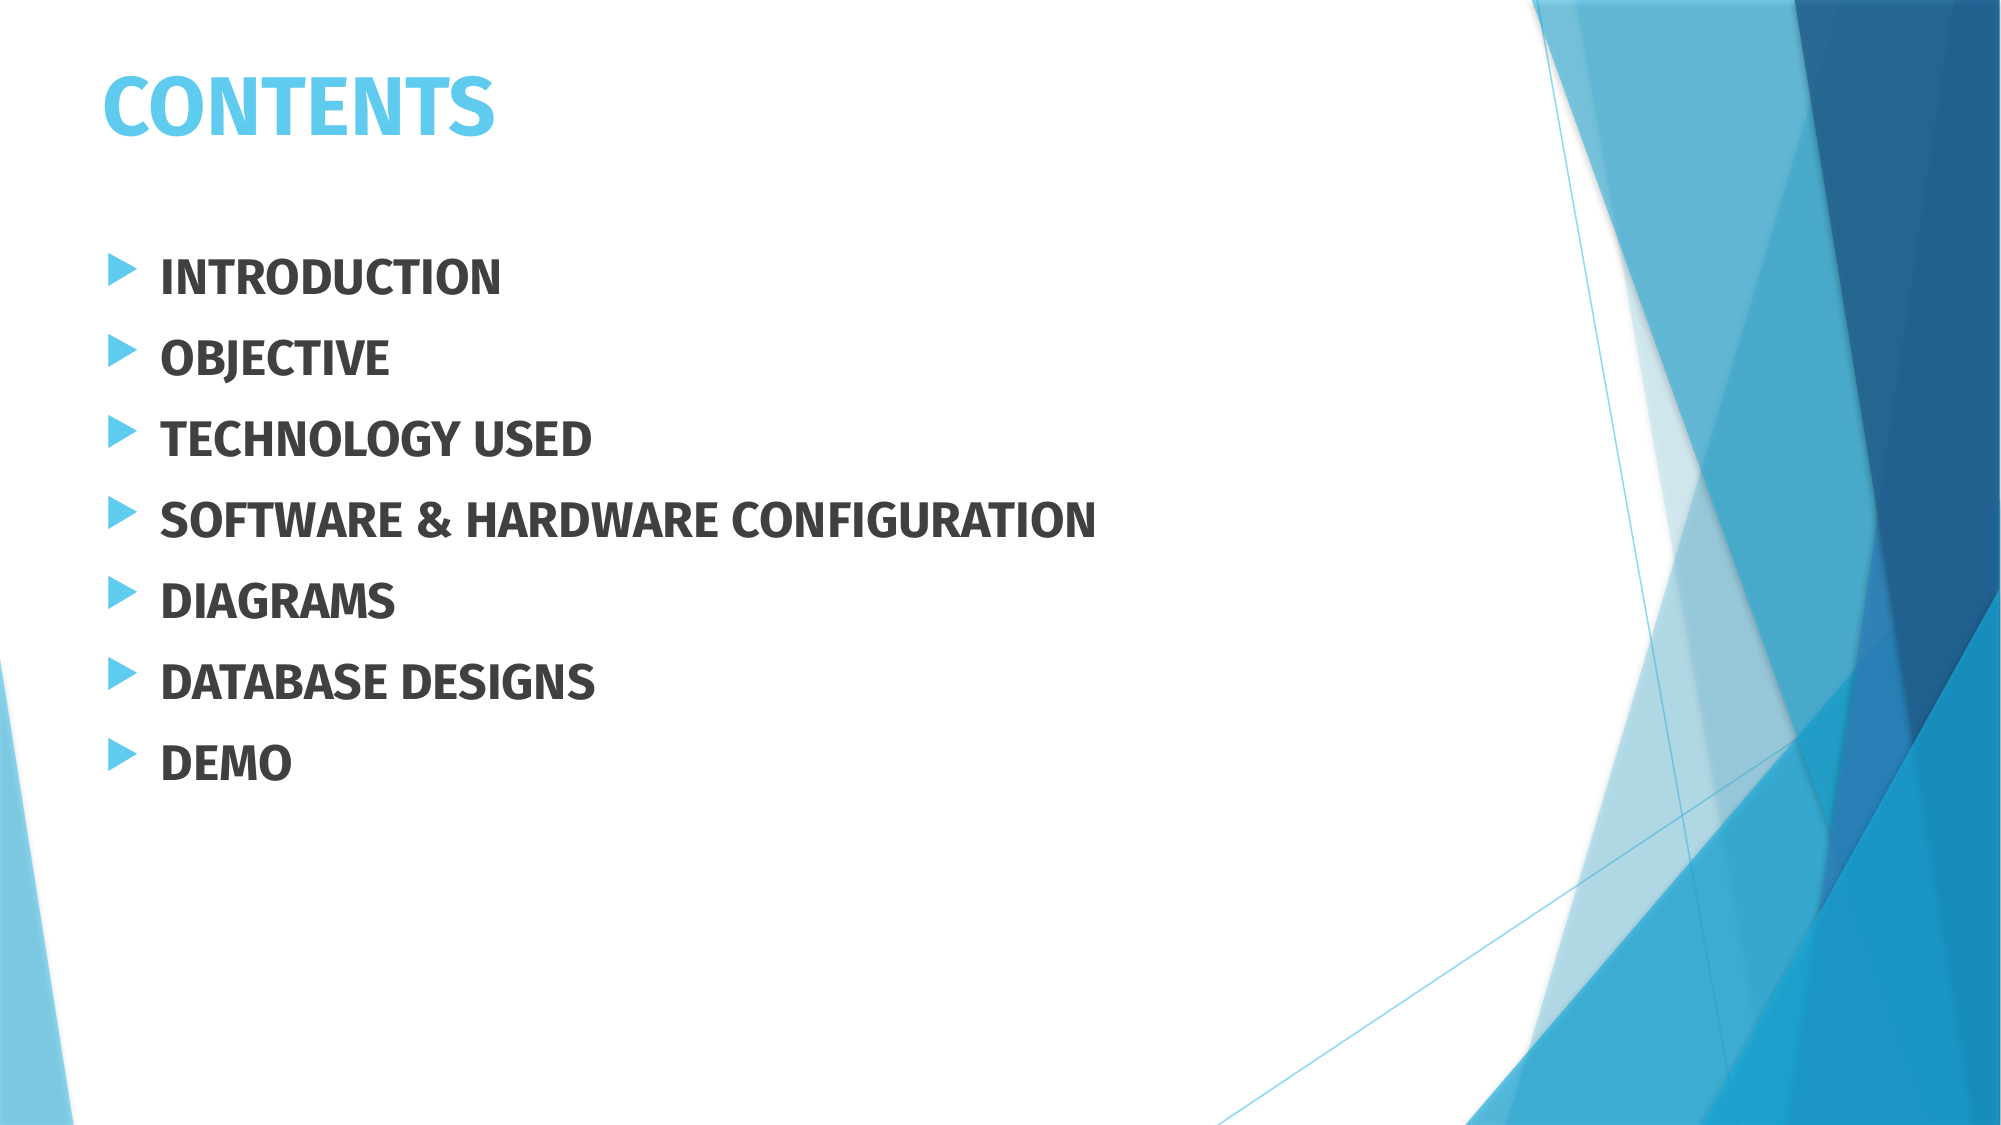

# CONTENTS
INTRODUCTION
OBJECTIVE
TECHNOLOGY USED
SOFTWARE & HARDWARE CONFIGURATION
DIAGRAMS
DATABASE DESIGNS
DEMO